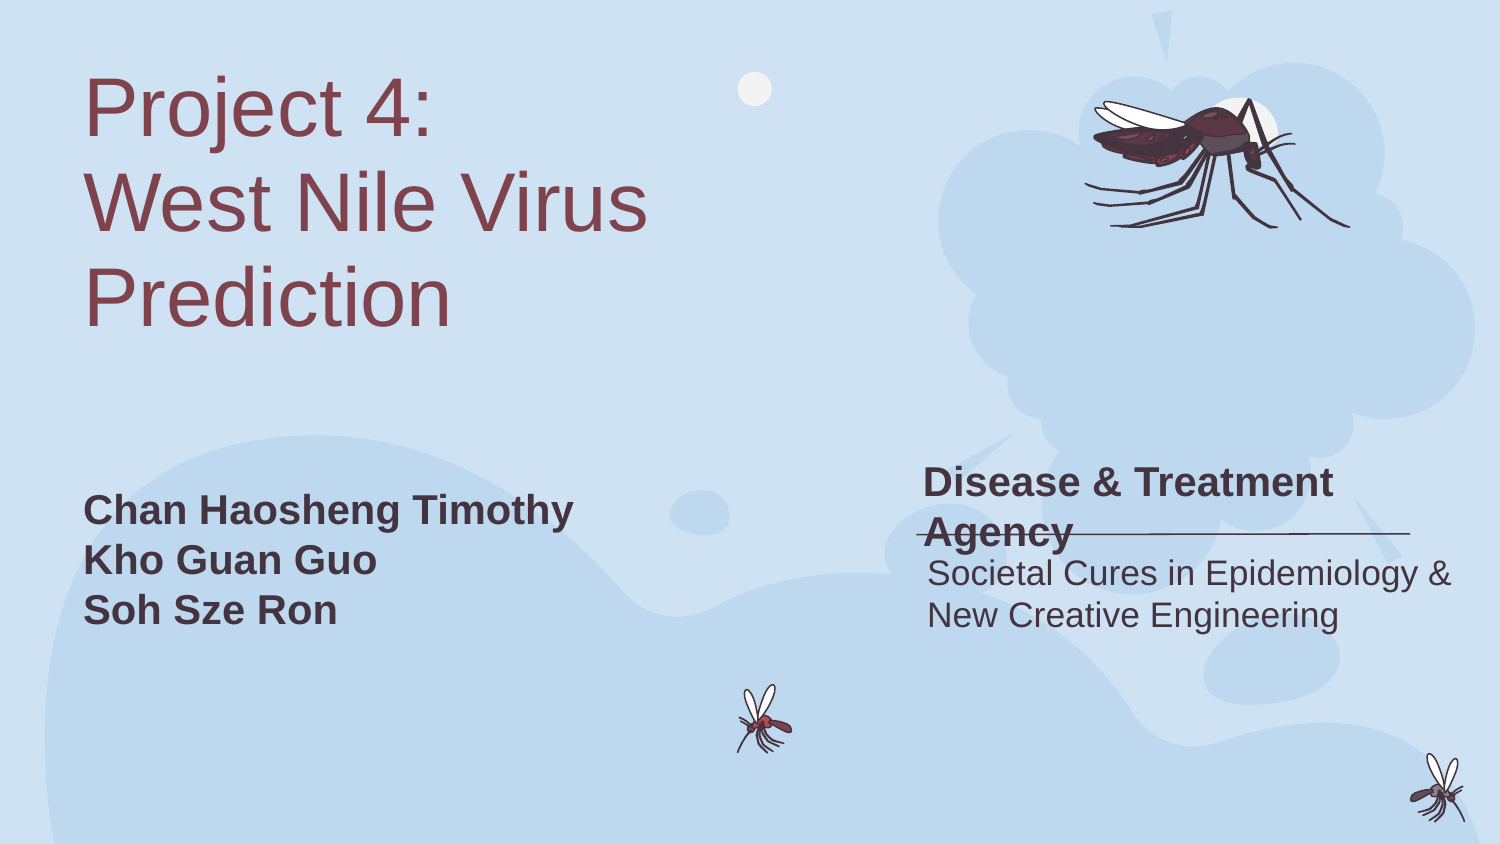

# Project 4:
West Nile Virus Prediction

Disease & Treatment Agency

Chan Haosheng Timothy
Kho Guan Guo
Soh Sze Ron
Societal Cures in Epidemiology & New Creative Engineering